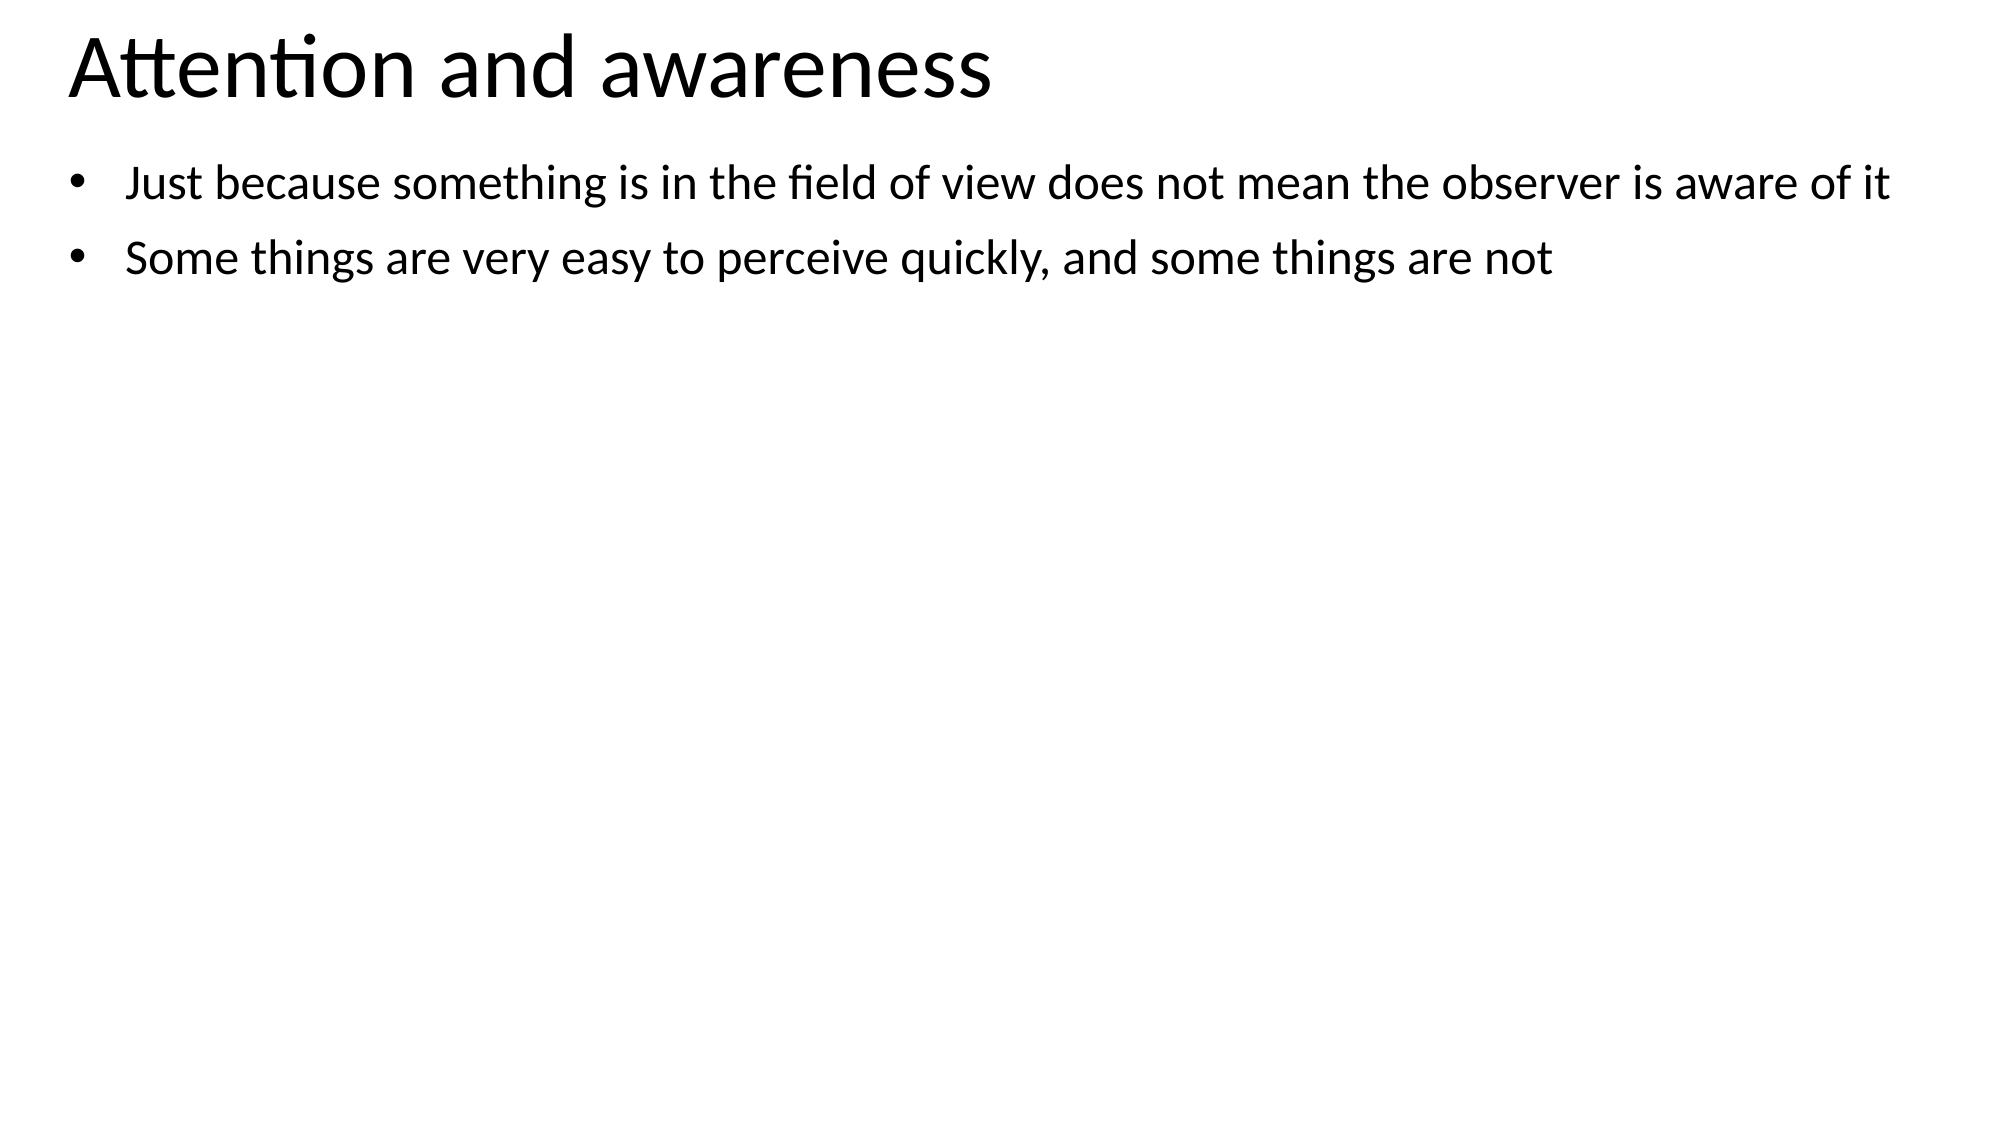

Attention and awareness
Just because something is in the field of view does not mean the observer is aware of it
Some things are very easy to perceive quickly, and some things are not